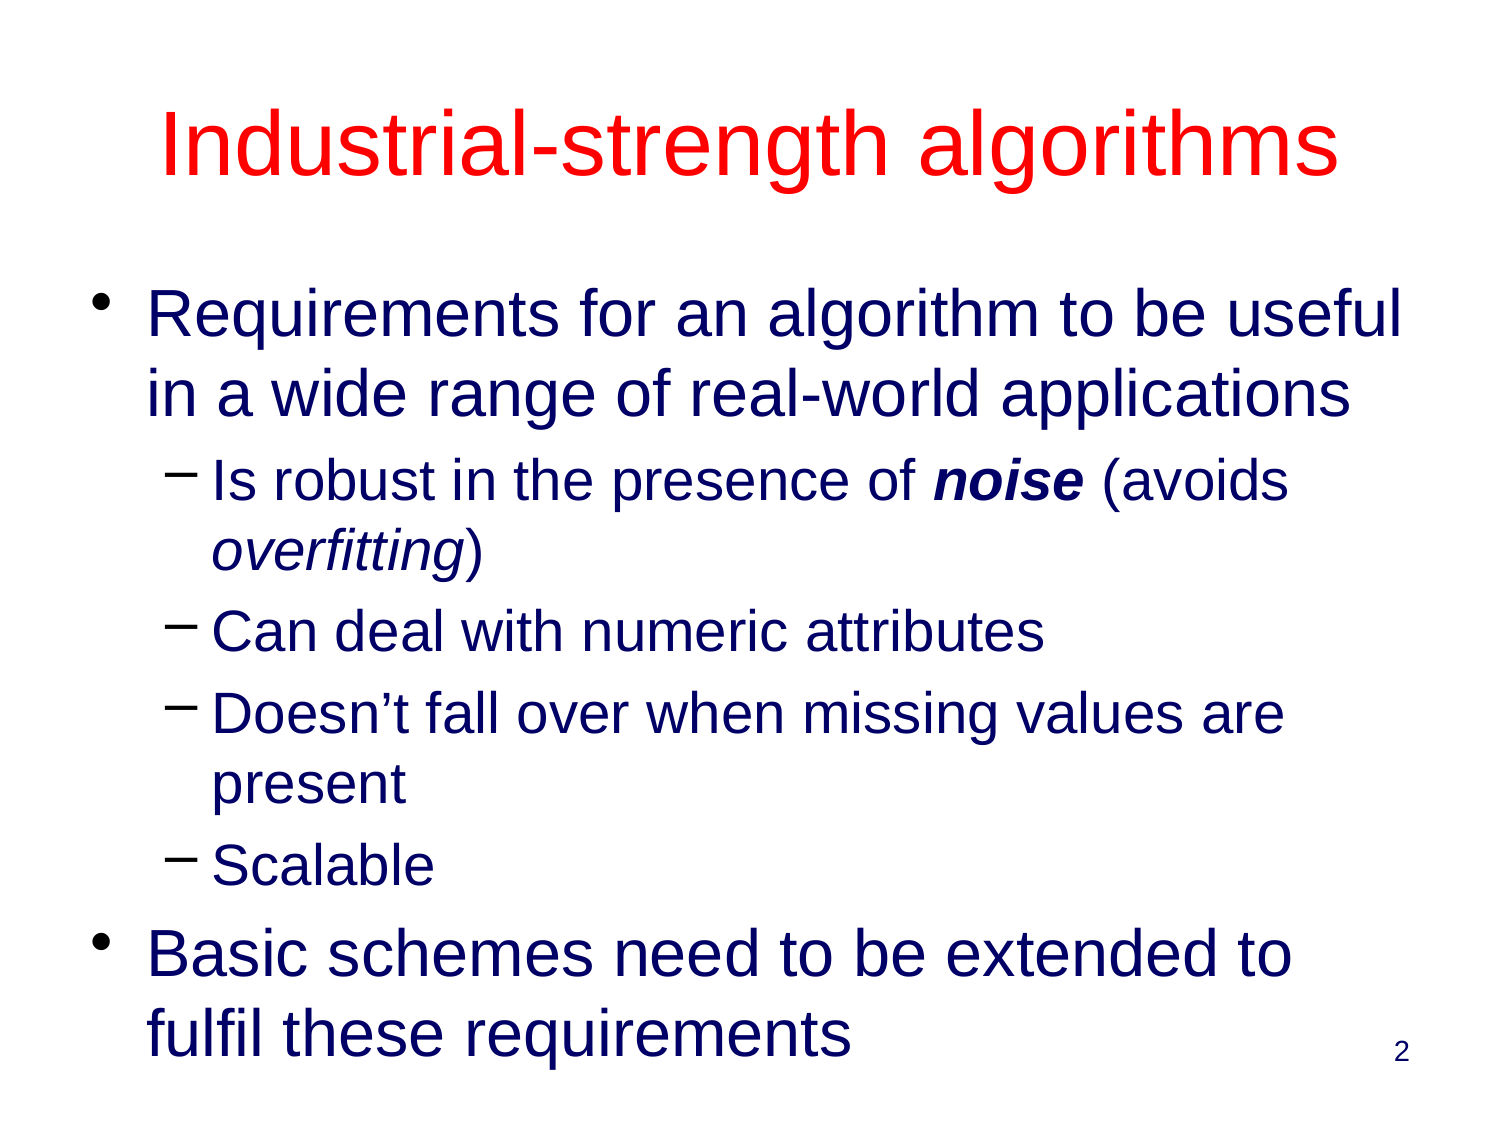

# Industrial-strength algorithms
Requirements for an algorithm to be useful in a wide range of real-world applications
Is robust in the presence of noise (avoids overfitting)
Can deal with numeric attributes
Doesn’t fall over when missing values are present
Scalable
Basic schemes need to be extended to fulfil these requirements
2